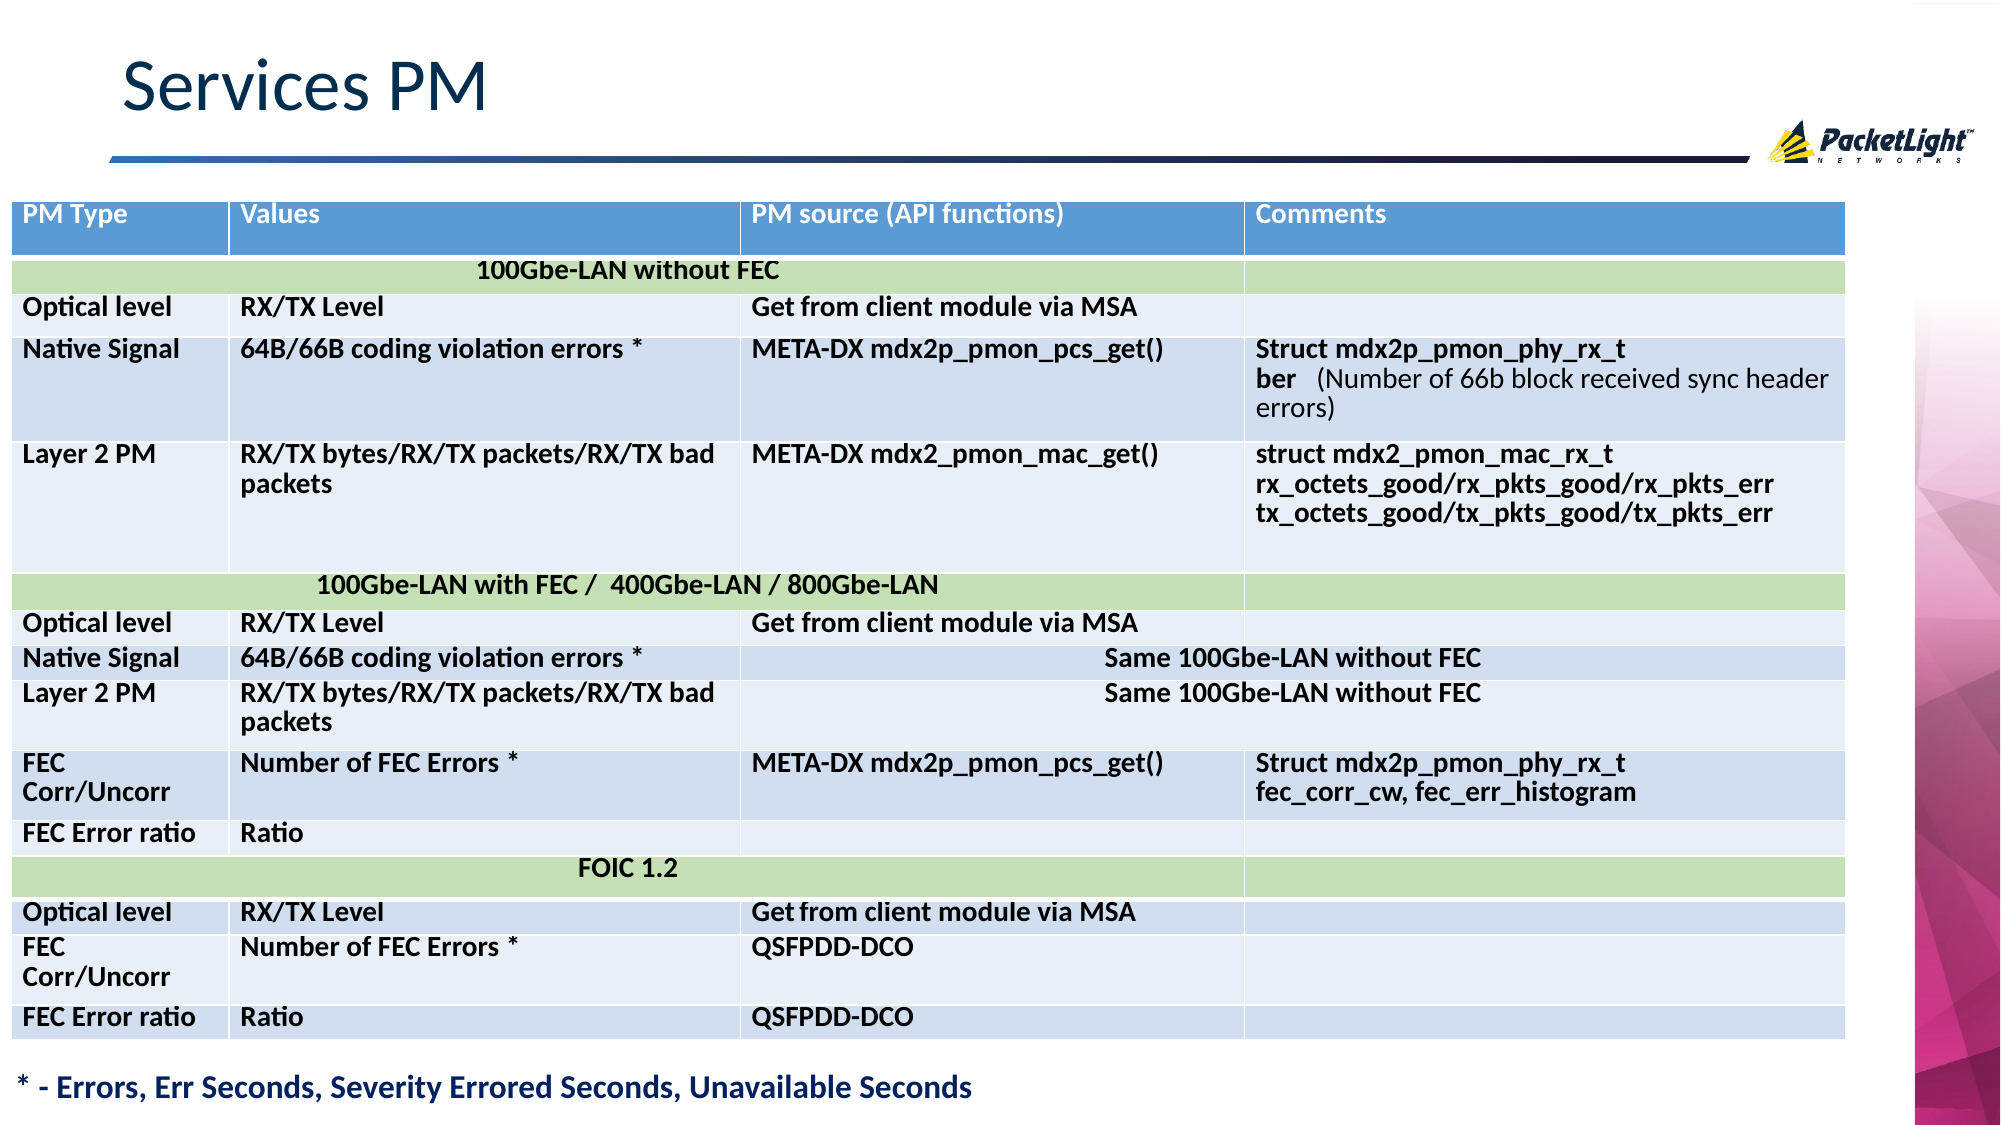

# Services PM
| PM Type | Values | PM source (API functions) | Comments |
| --- | --- | --- | --- |
| 100Gbe-LAN without FEC |  |  |  |
| Optical level | RX/TX Level | Get from client module via MSA |  |
| Native Signal | 64B/66B coding violation errors \* | META-DX mdx2p\_pmon\_pcs\_get() | Struct mdx2p\_pmon\_phy\_rx\_t ber (Number of 66b block received sync header errors) |
| Layer 2 PM | RX/TX bytes/RX/TX packets/RX/TX bad packets | META-DX mdx2\_pmon\_mac\_get() | struct mdx2\_pmon\_mac\_rx\_t rx\_octets\_good/rx\_pkts\_good/rx\_pkts\_err tx\_octets\_good/tx\_pkts\_good/tx\_pkts\_err |
| 100Gbe-LAN with FEC / 400Gbe-LAN / 800Gbe-LAN |  |  |  |
| Optical level | RX/TX Level | Get from client module via MSA |  |
| Native Signal | 64B/66B coding violation errors \* | Same 100Gbe-LAN without FEC |  |
| Layer 2 PM | RX/TX bytes/RX/TX packets/RX/TX bad packets | Same 100Gbe-LAN without FEC |  |
| FEC Corr/Uncorr | Number of FEC Errors \* | META-DX mdx2p\_pmon\_pcs\_get() | Struct mdx2p\_pmon\_phy\_rx\_t fec\_corr\_cw, fec\_err\_histogram |
| FEC Error ratio | Ratio |  |  |
| FOIC 1.2 |  |  |  |
| --- | --- | --- | --- |
| Optical level | RX/TX Level | Get from client module via MSA |  |
| FEC Corr/Uncorr | Number of FEC Errors \* | QSFPDD-DCO |  |
| FEC Error ratio | Ratio | QSFPDD-DCO |  |
* - Errors, Err Seconds, Severity Errored Seconds, Unavailable Seconds